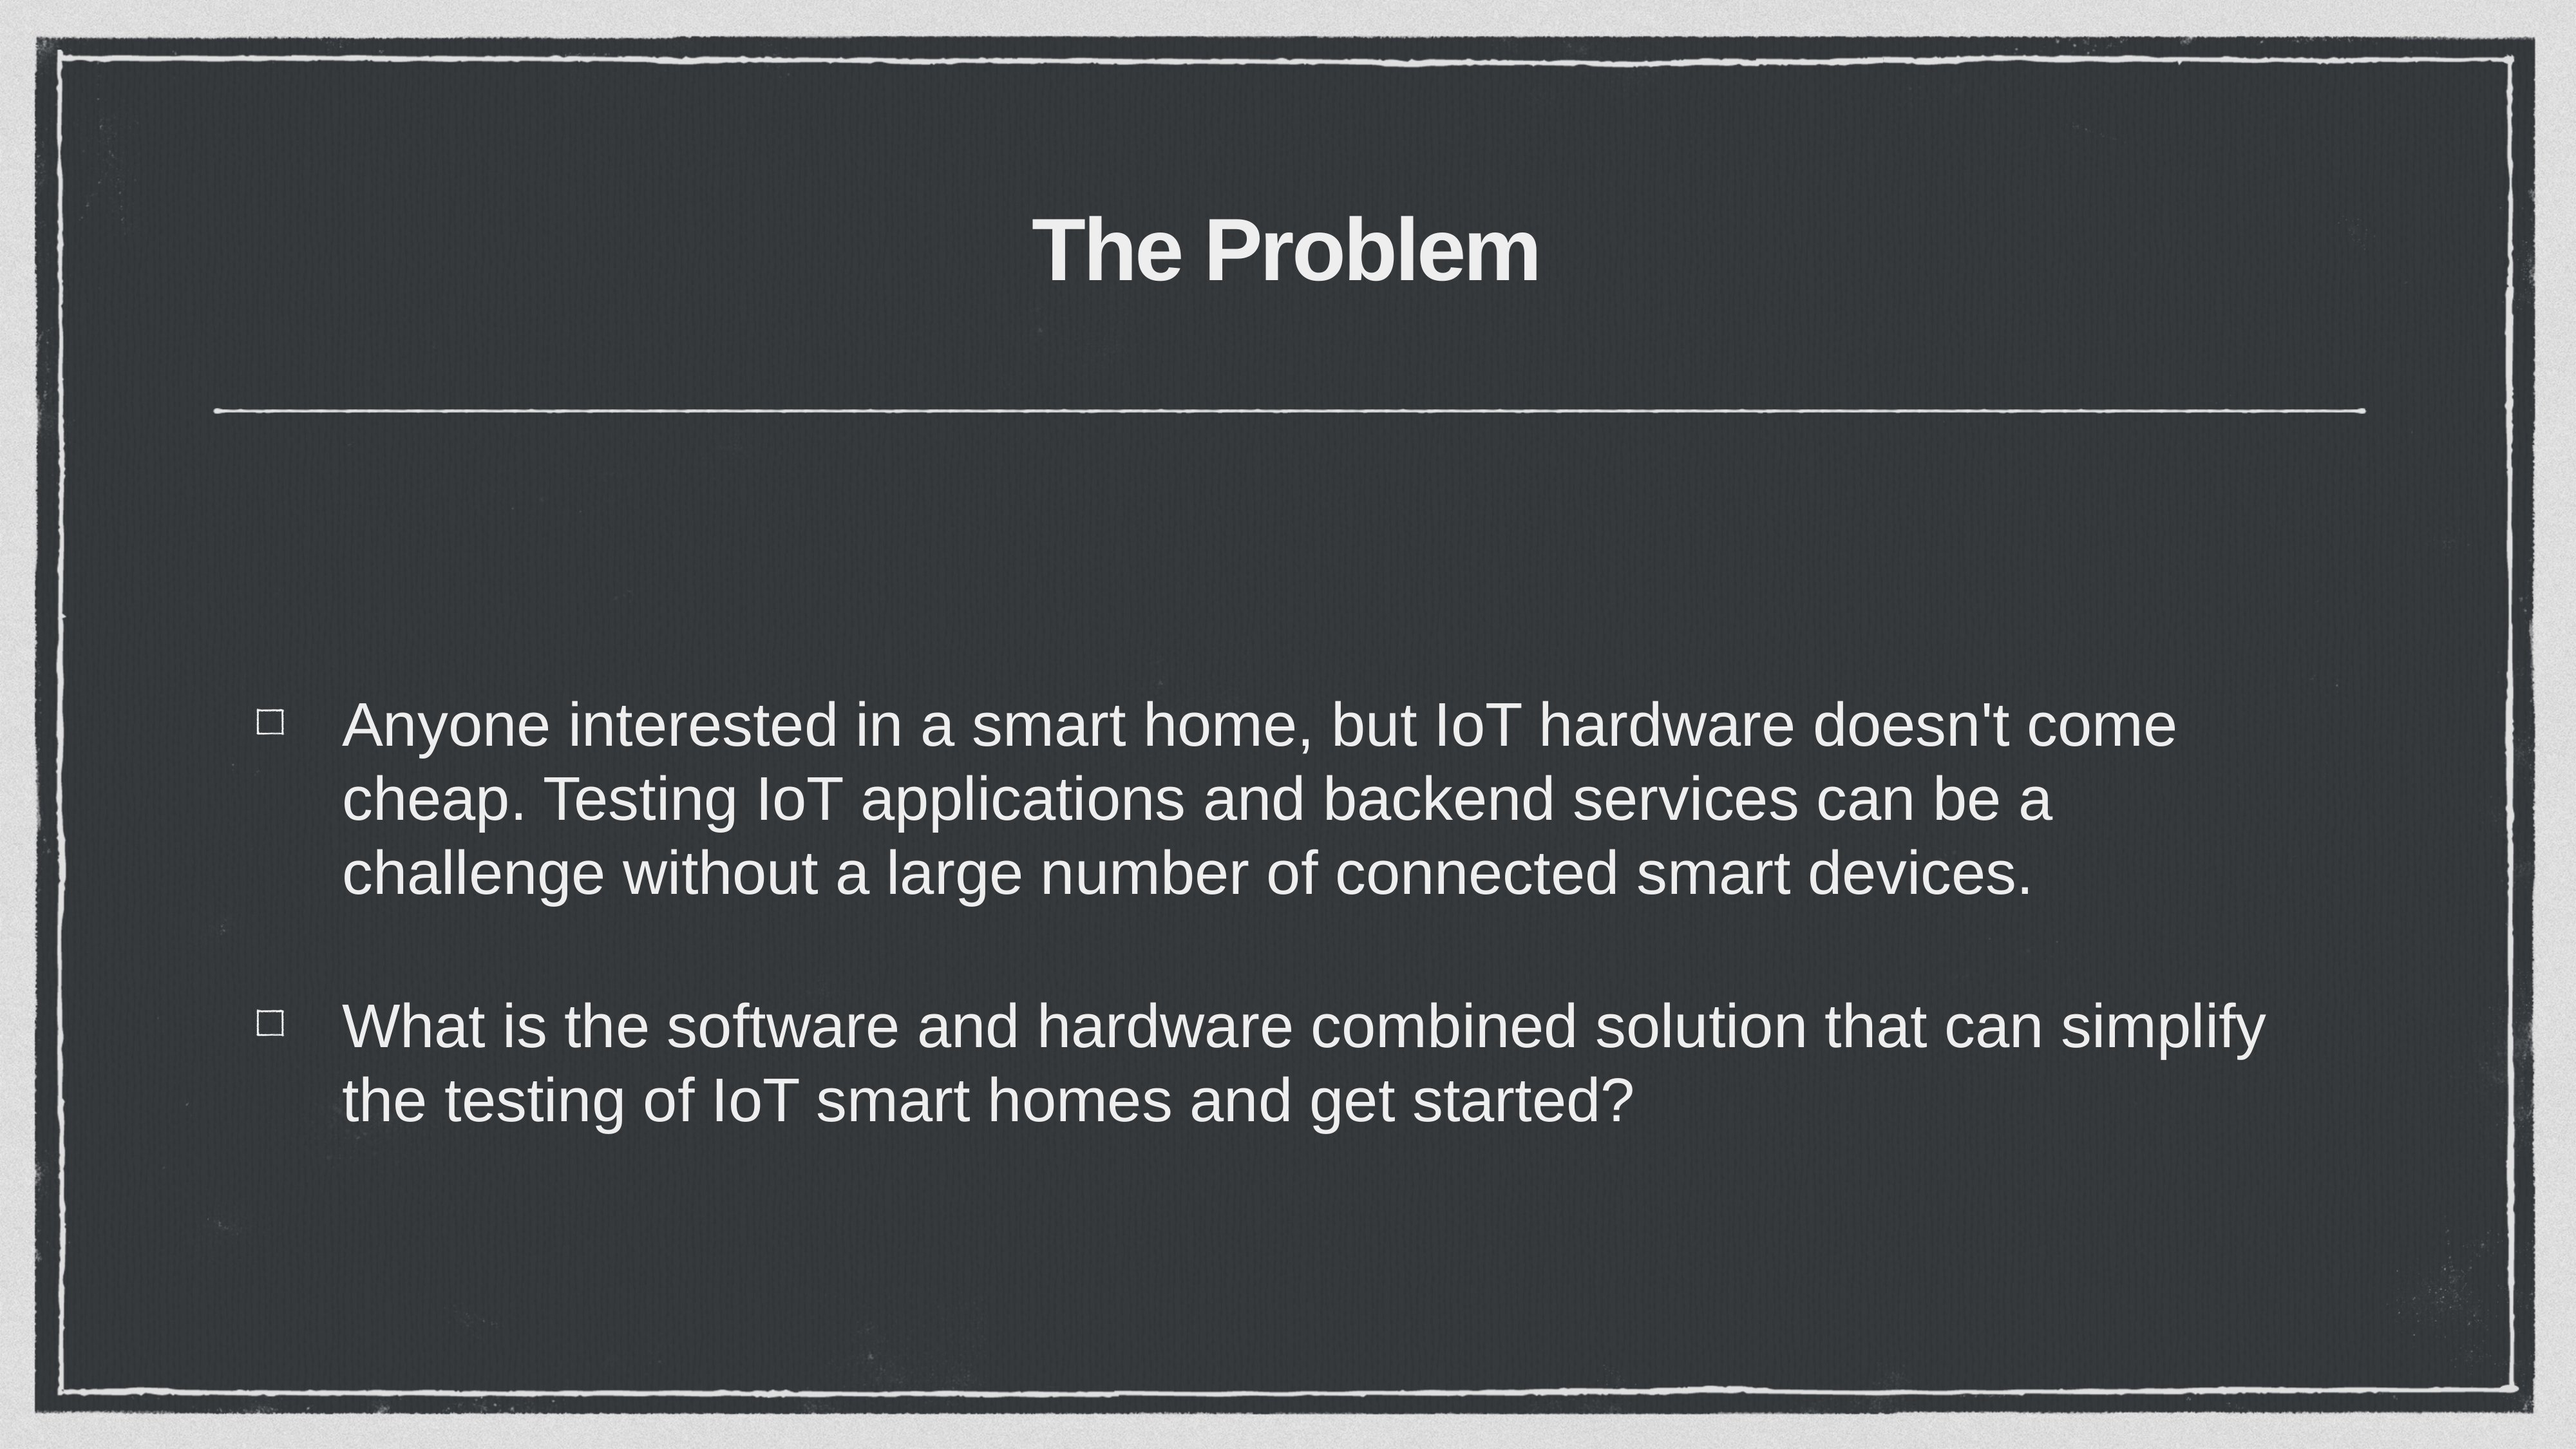

# The Problem
Anyone interested in a smart home, but IoT hardware doesn't come cheap. Testing IoT applications and backend services can be a challenge without a large number of connected smart devices.
What is the software and hardware combined solution that can simplify the testing of IoT smart homes and get started?